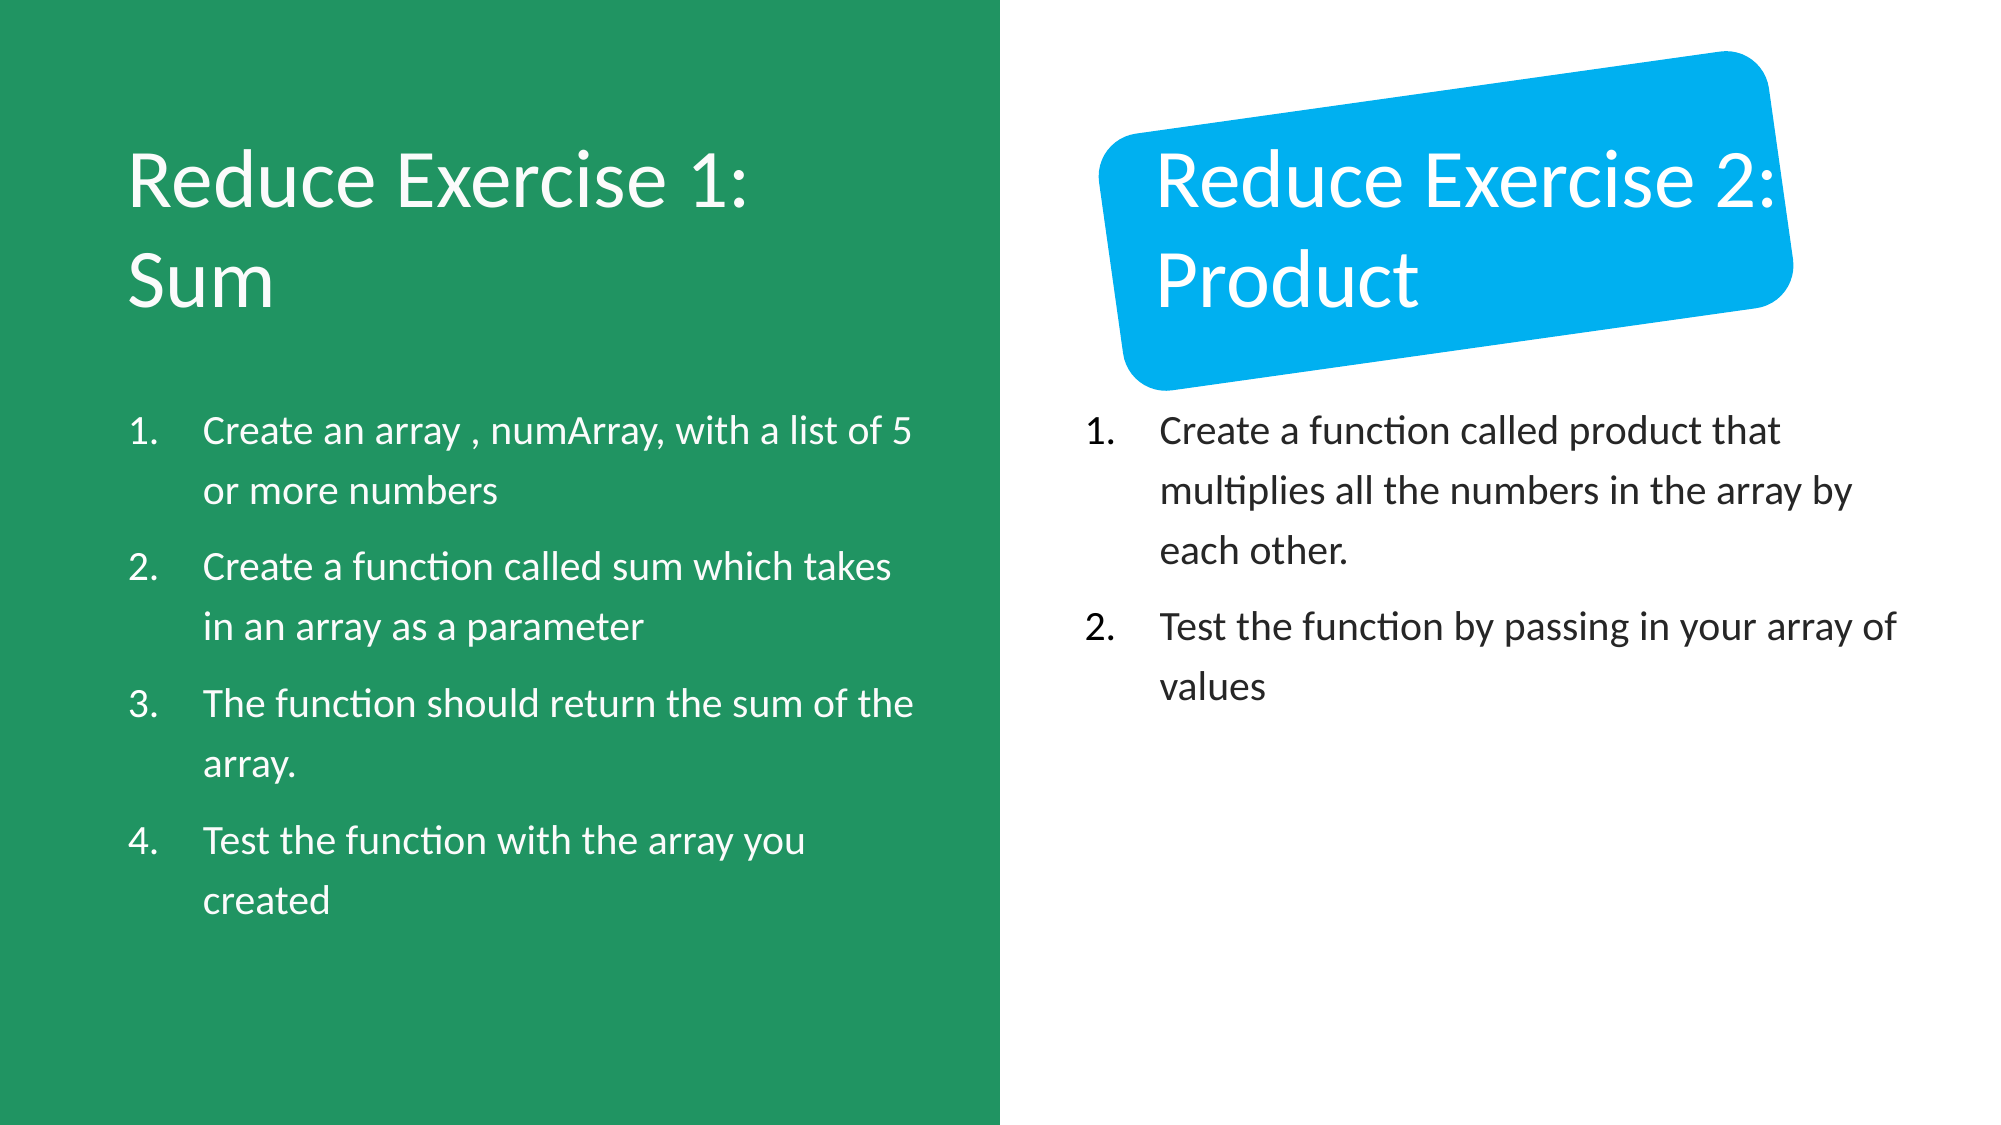

# Reduce Exercise 1: Sum
Reduce Exercise 2: Product
Create an array , numArray, with a list of 5 or more numbers
Create a function called sum which takes in an array as a parameter
The function should return the sum of the array.
Test the function with the array you created
Create a function called product that multiplies all the numbers in the array by each other.
Test the function by passing in your array of values